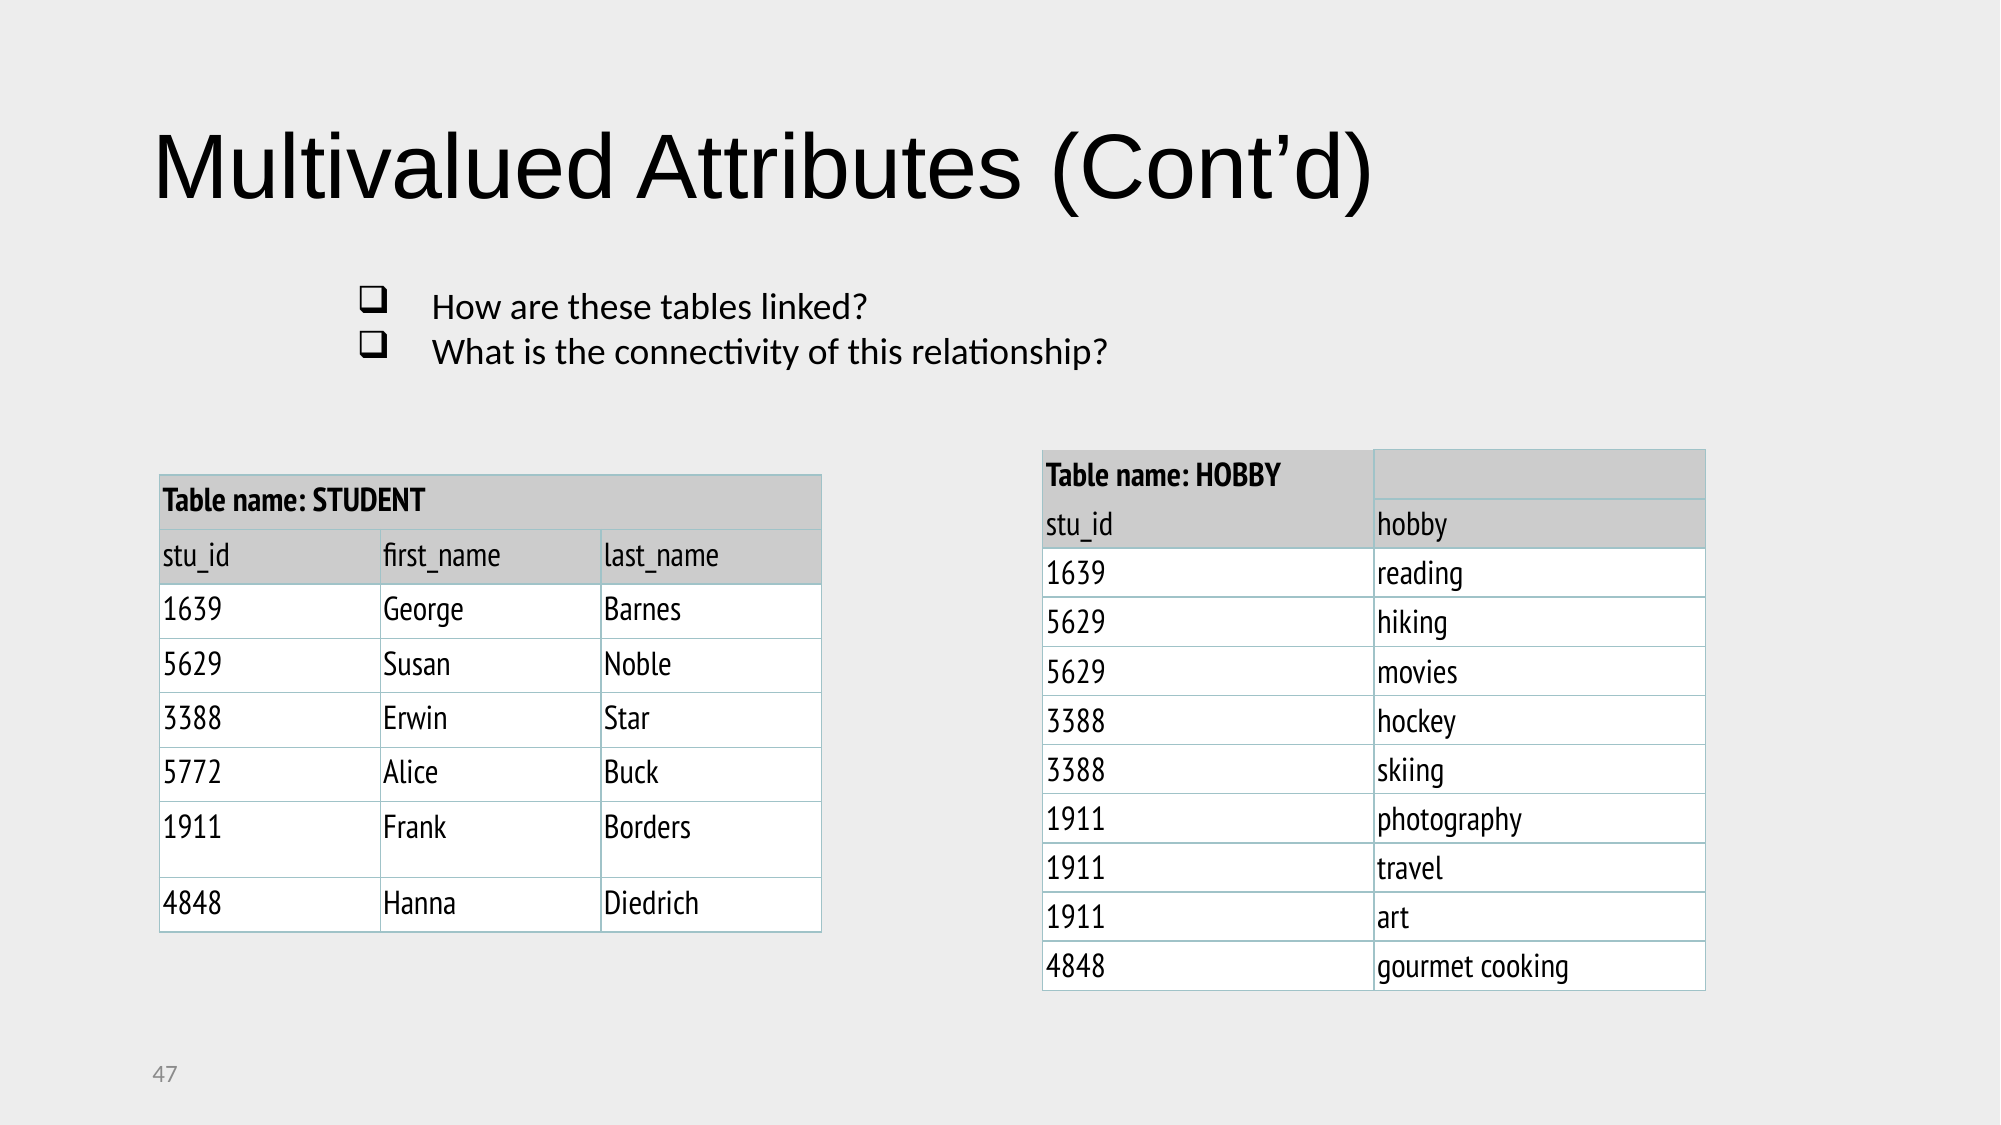

# Multivalued Attributes (Cont’d)
How are these tables linked?
What is the connectivity of this relationship?
| Table name: HOBBY |  |
| --- | --- |
| stu\_id | hobby |
| 1639 | reading |
| 5629 | hiking |
| 5629 | movies |
| 3388 | hockey |
| 3388 | skiing |
| 1911 | photography |
| 1911 | travel |
| 1911 | art |
| 4848 | gourmet cooking |
| Table name: STUDENT |  |  |
| --- | --- | --- |
| stu\_id | first\_name | last\_name |
| 1639 | George | Barnes |
| 5629 | Susan | Noble |
| 3388 | Erwin | Star |
| 5772 | Alice | Buck |
| 1911 | Frank | Borders |
| 4848 | Hanna | Diedrich |

47